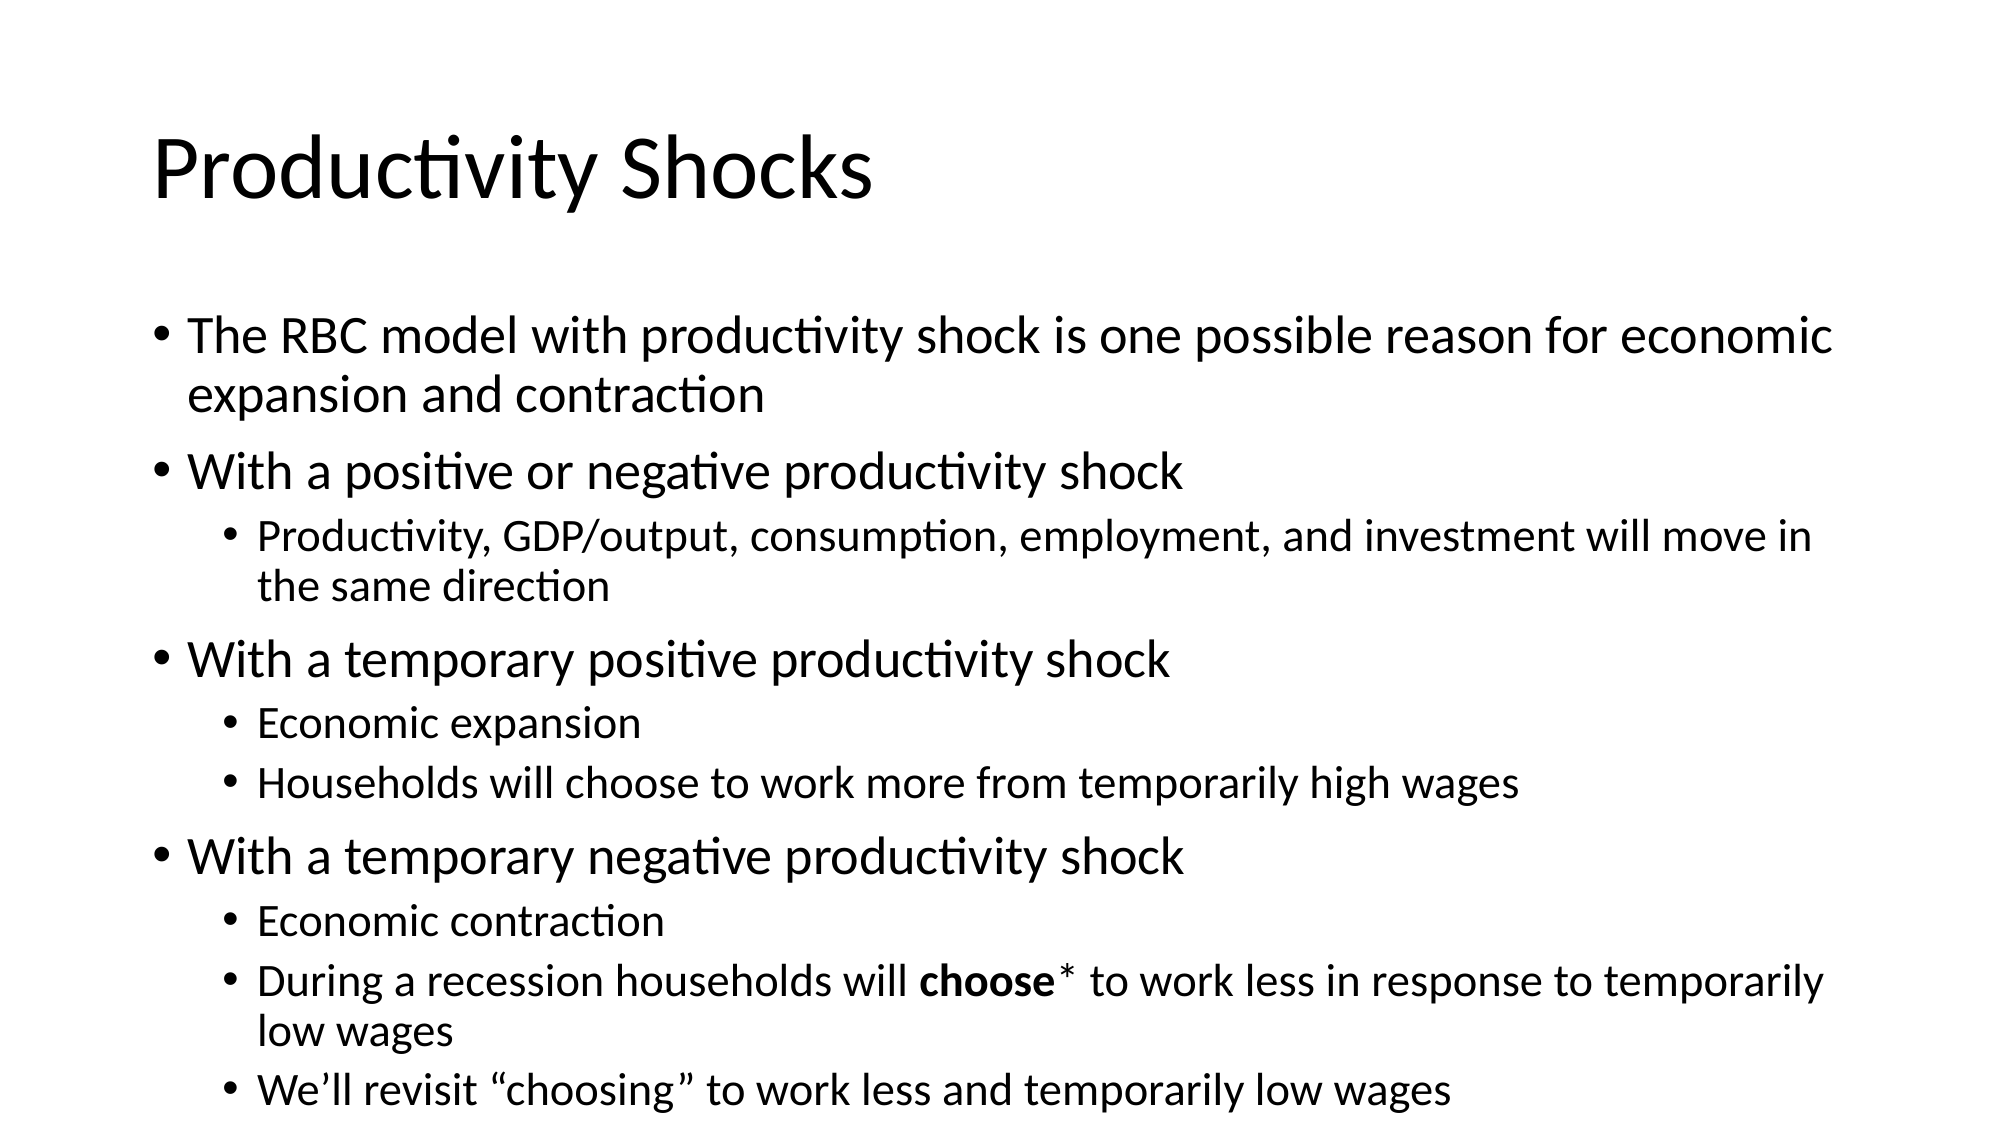

# Productivity Shocks
The RBC model with productivity shock is one possible reason for economic expansion and contraction
With a positive or negative productivity shock
Productivity, GDP/output, consumption, employment, and investment will move in the same direction
With a temporary positive productivity shock
Economic expansion
Households will choose to work more from temporarily high wages
With a temporary negative productivity shock
Economic contraction
During a recession households will choose* to work less in response to temporarily low wages
We’ll revisit “choosing” to work less and temporarily low wages